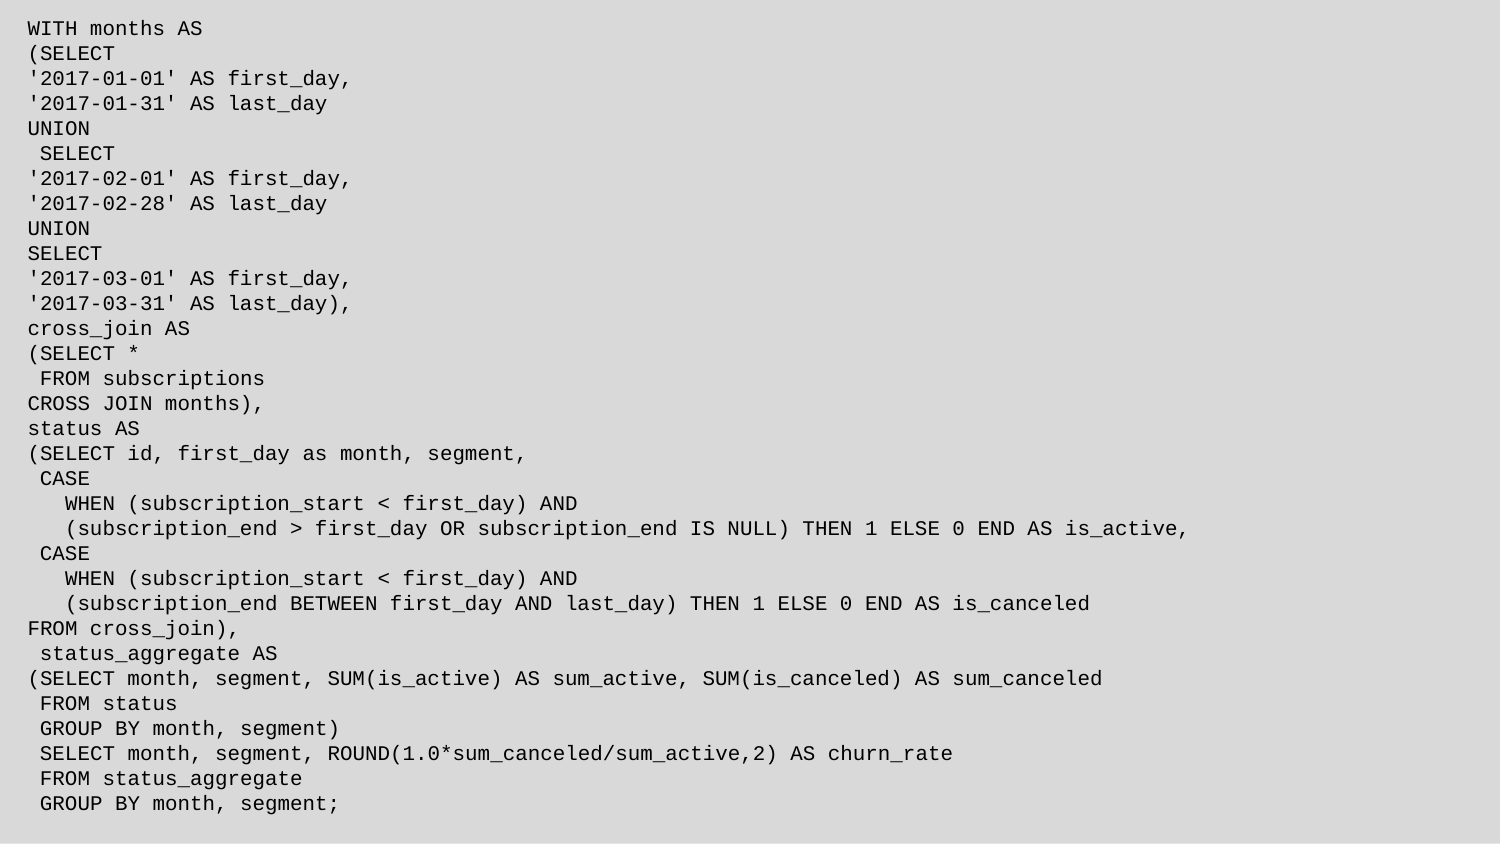

WITH months AS
 (SELECT
 '2017-01-01' AS first_day,
 '2017-01-31' AS last_day
 UNION
  SELECT
 '2017-02-01' AS first_day,
 '2017-02-28' AS last_day
 UNION
 SELECT
 '2017-03-01' AS first_day,
 '2017-03-31' AS last_day),
 cross_join AS
 (SELECT *
  FROM subscriptions
 CROSS JOIN months),
 status AS
 (SELECT id, first_day as month, segment,
  CASE
    WHEN (subscription_start < first_day) AND
    (subscription_end > first_day OR subscription_end IS NULL) THEN 1 ELSE 0 END AS is_active,
  CASE
    WHEN (subscription_start < first_day) AND
    (subscription_end BETWEEN first_day AND last_day) THEN 1 ELSE 0 END AS is_canceled
 FROM cross_join),
  status_aggregate AS
 (SELECT month, segment, SUM(is_active) AS sum_active, SUM(is_canceled) AS sum_canceled
  FROM status
  GROUP BY month, segment)
  SELECT month, segment, ROUND(1.0*sum_canceled/sum_active,2) AS churn_rate
  FROM status_aggregate
  GROUP BY month, segment;